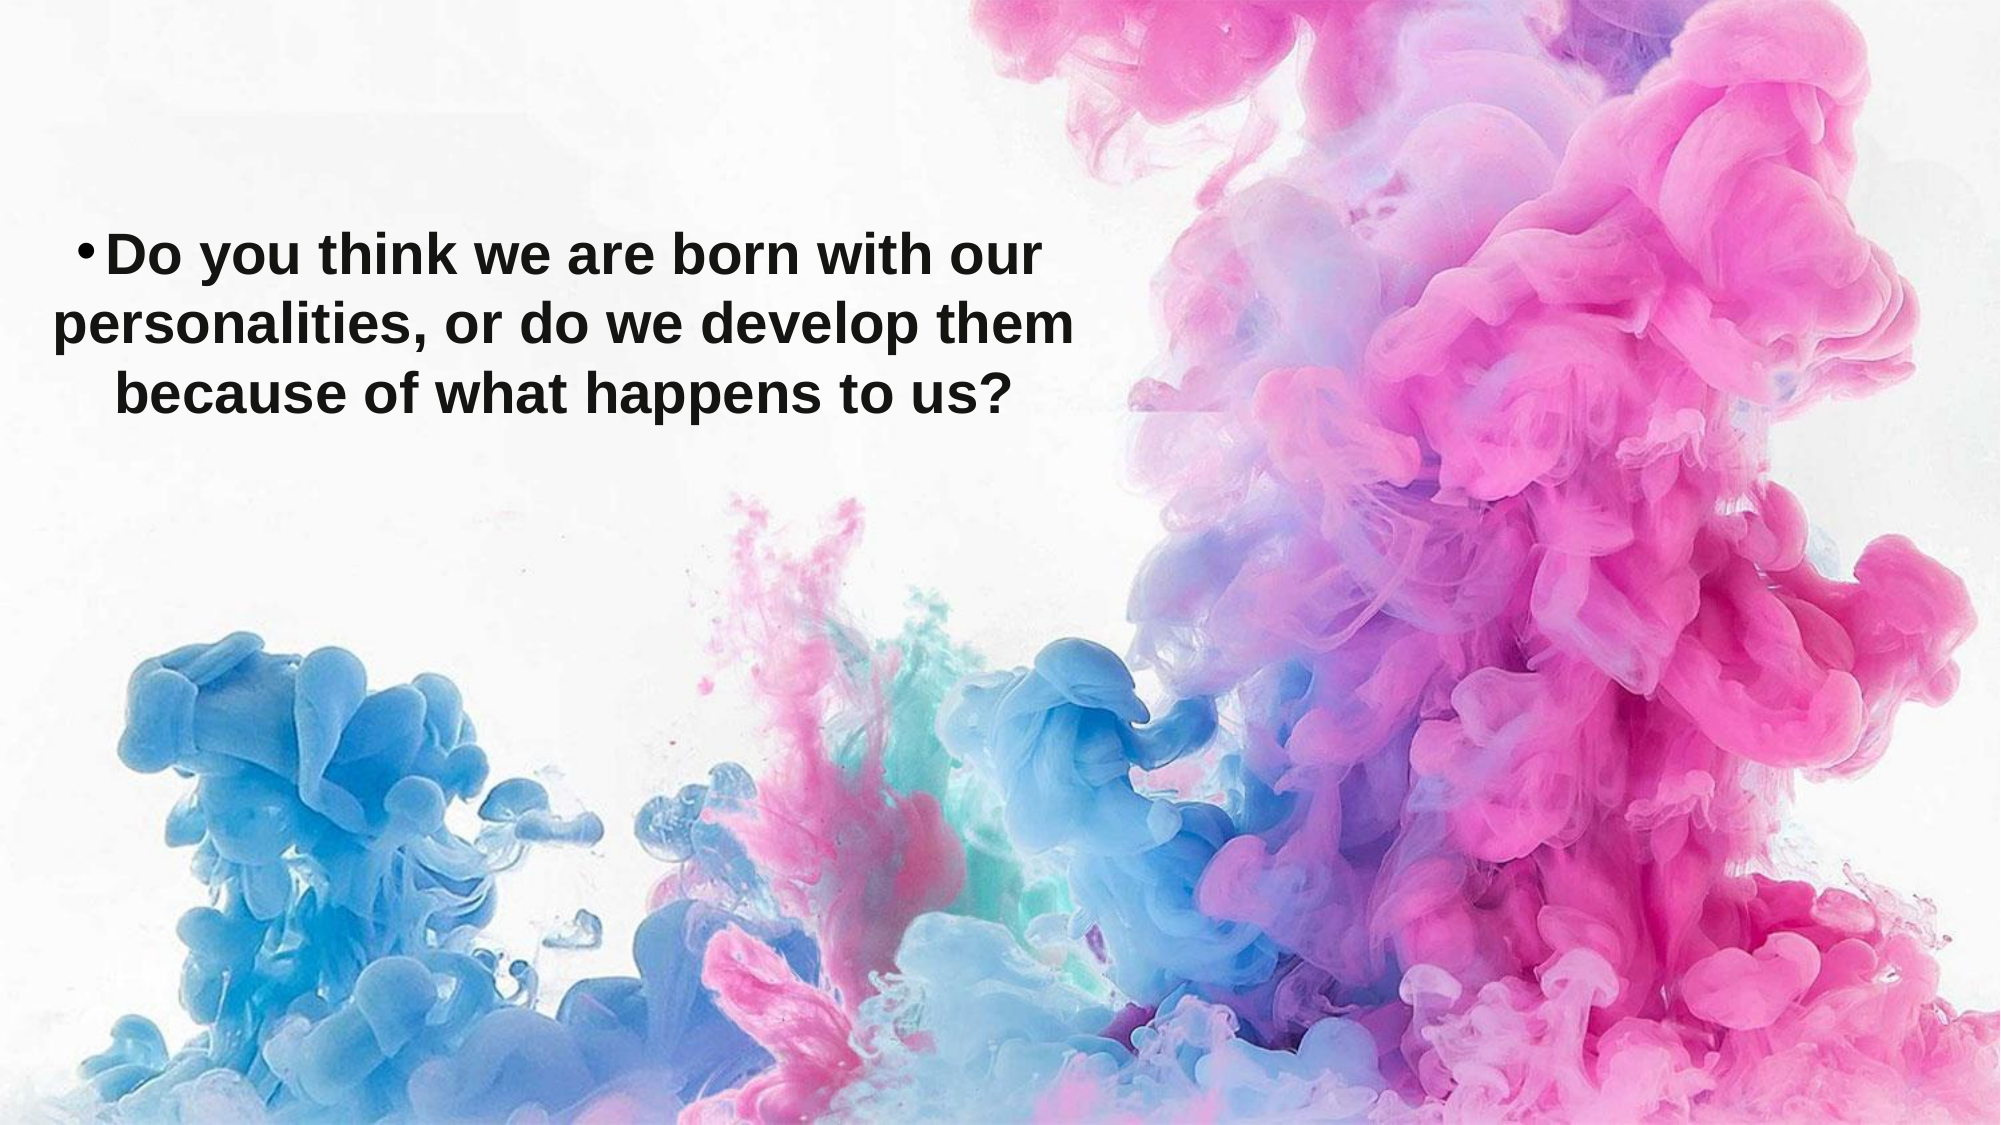

Do you think we are born with our personalities, or do we develop them because of what happens to us?